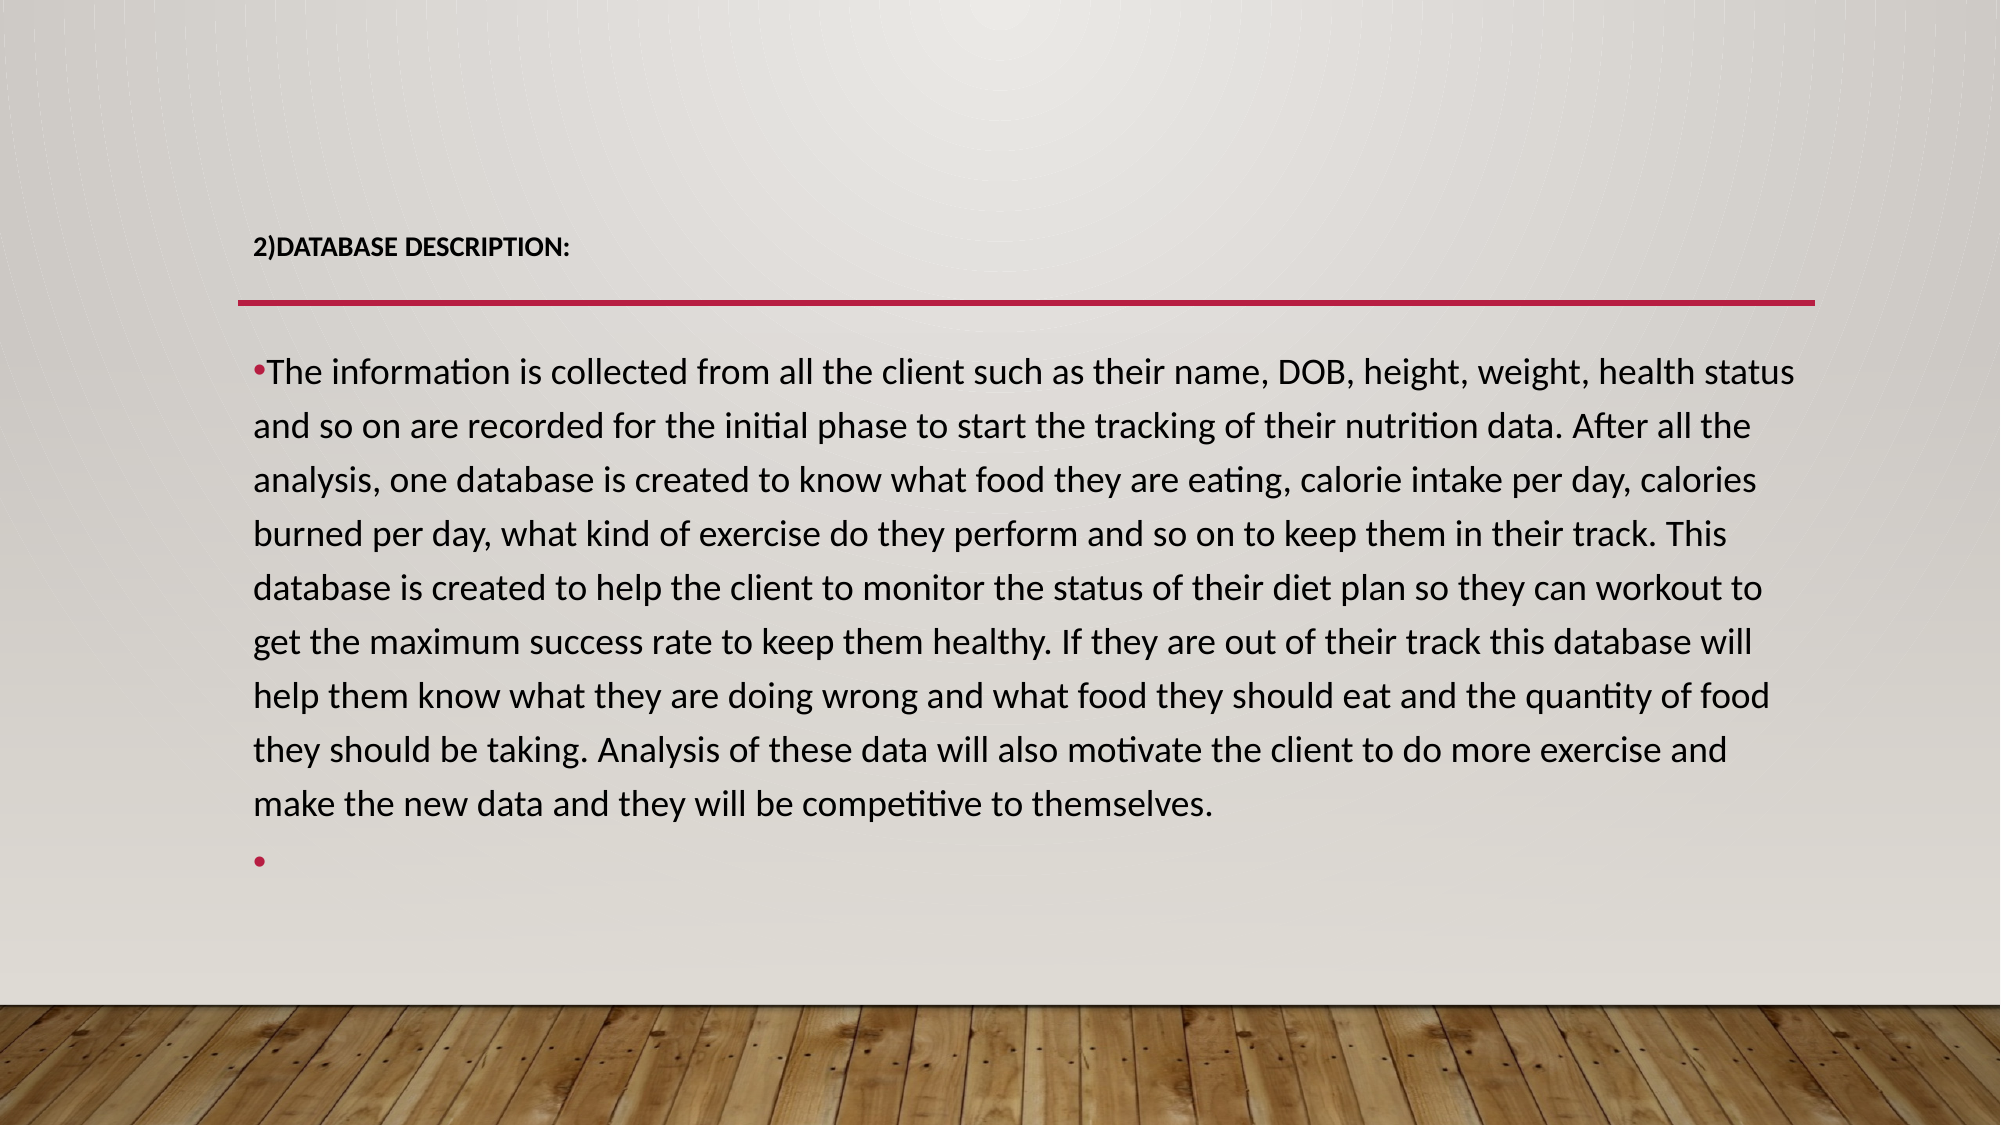

# 2)Database Description:
The information is collected from all the client such as their name, DOB, height, weight, health status and so on are recorded for the initial phase to start the tracking of their nutrition data. After all the analysis, one database is created to know what food they are eating, calorie intake per day, calories burned per day, what kind of exercise do they perform and so on to keep them in their track. This database is created to help the client to monitor the status of their diet plan so they can workout to get the maximum success rate to keep them healthy. If they are out of their track this database will help them know what they are doing wrong and what food they should eat and the quantity of food they should be taking. Analysis of these data will also motivate the client to do more exercise and make the new data and they will be competitive to themselves.